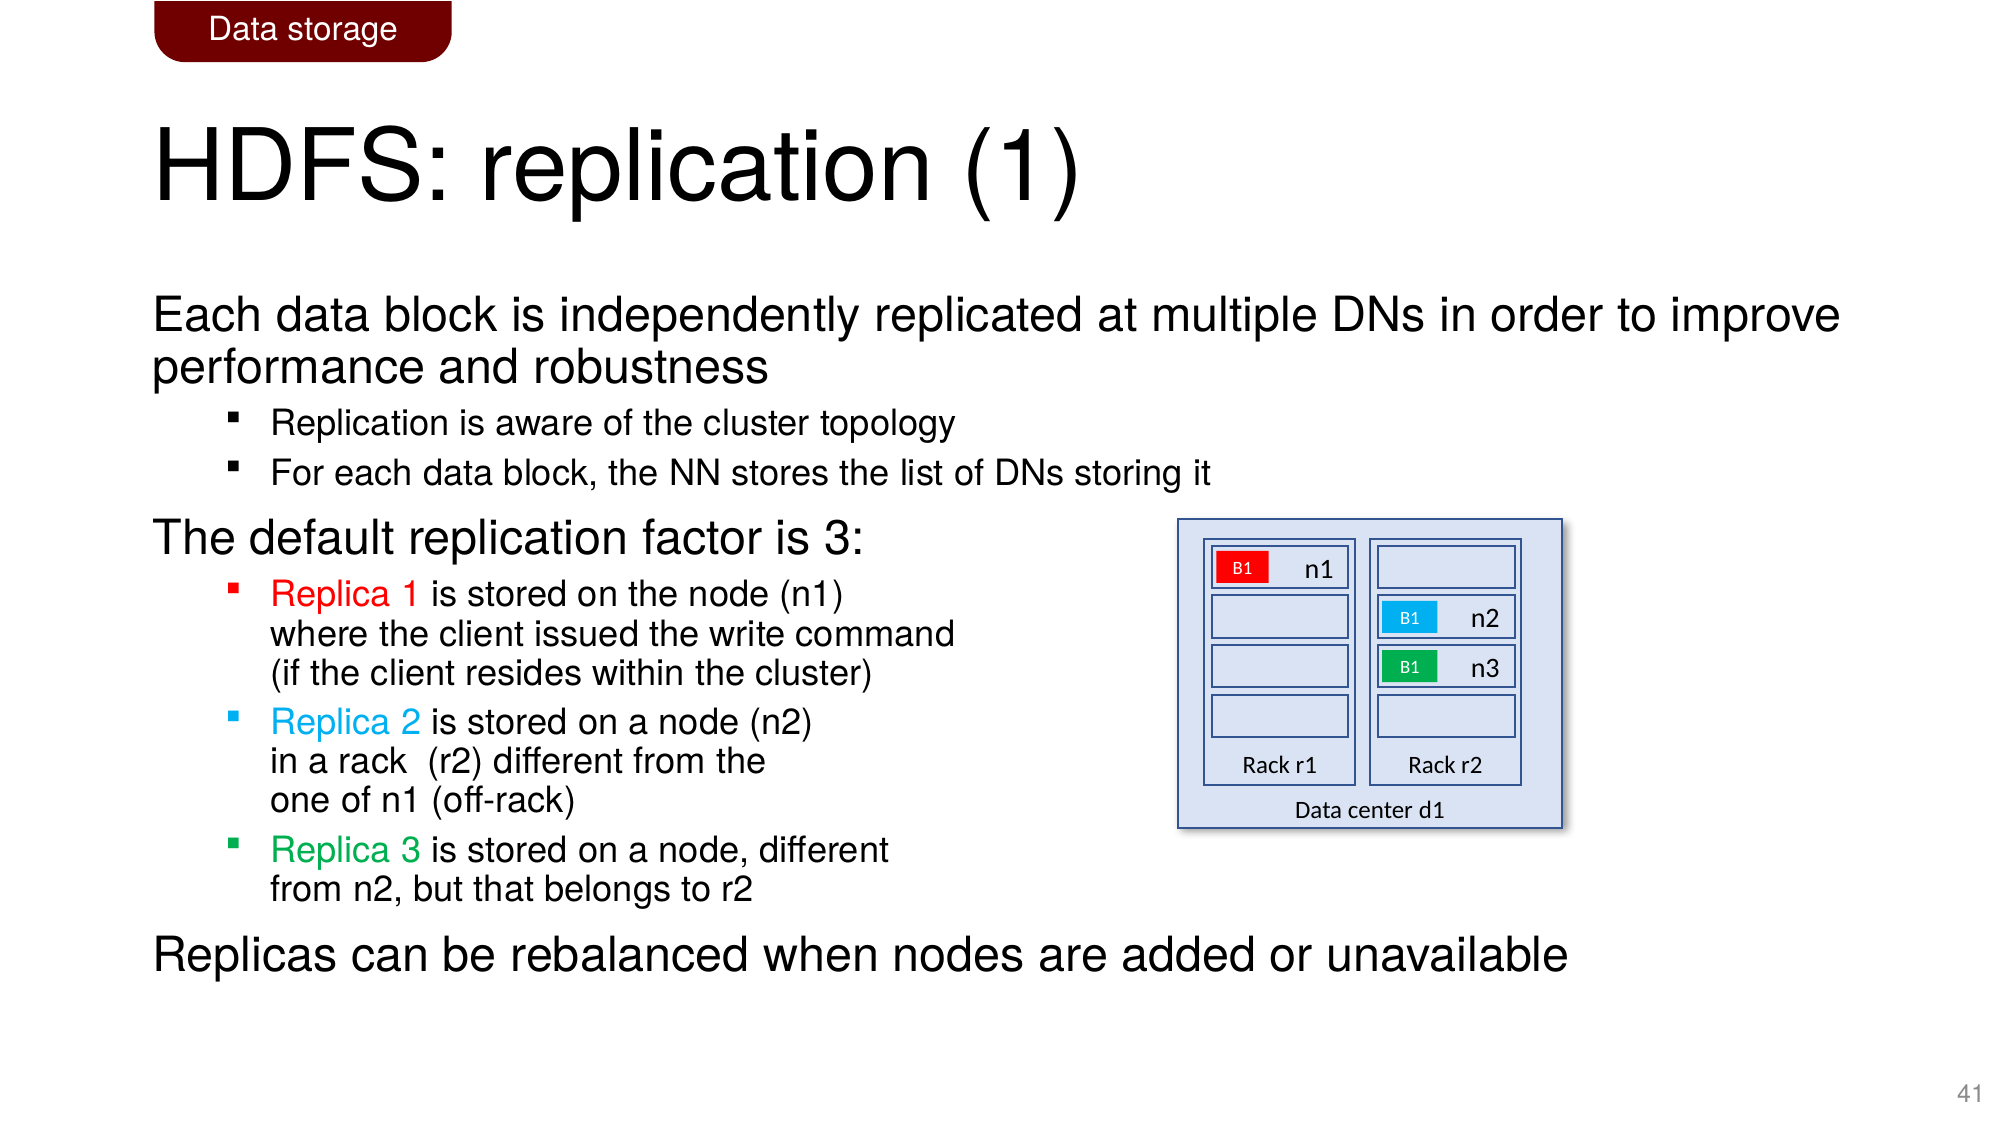

Data storage
# HDFS: replication (1)
Each data block is independently replicated at multiple DNs in order to improve performance and robustness
Replication is aware of the cluster topology
For each data block, the NN stores the list of DNs storing it
The default replication factor is 3:
Replica 1 is stored on the node (n1)
where the client issued the write command
(if the client resides within the cluster)
Replica 2 is stored on a node (n2)
in a rack  (r2) different from the
one of n1 (off-rack)
Replica 3 is stored on a node, different
from n2, but that belongs to r2
Replicas can be rebalanced when nodes are added or unavailable

Data center d1

Rack r1

Rack r2
n1

B1

n2
B1

n3
B1

41